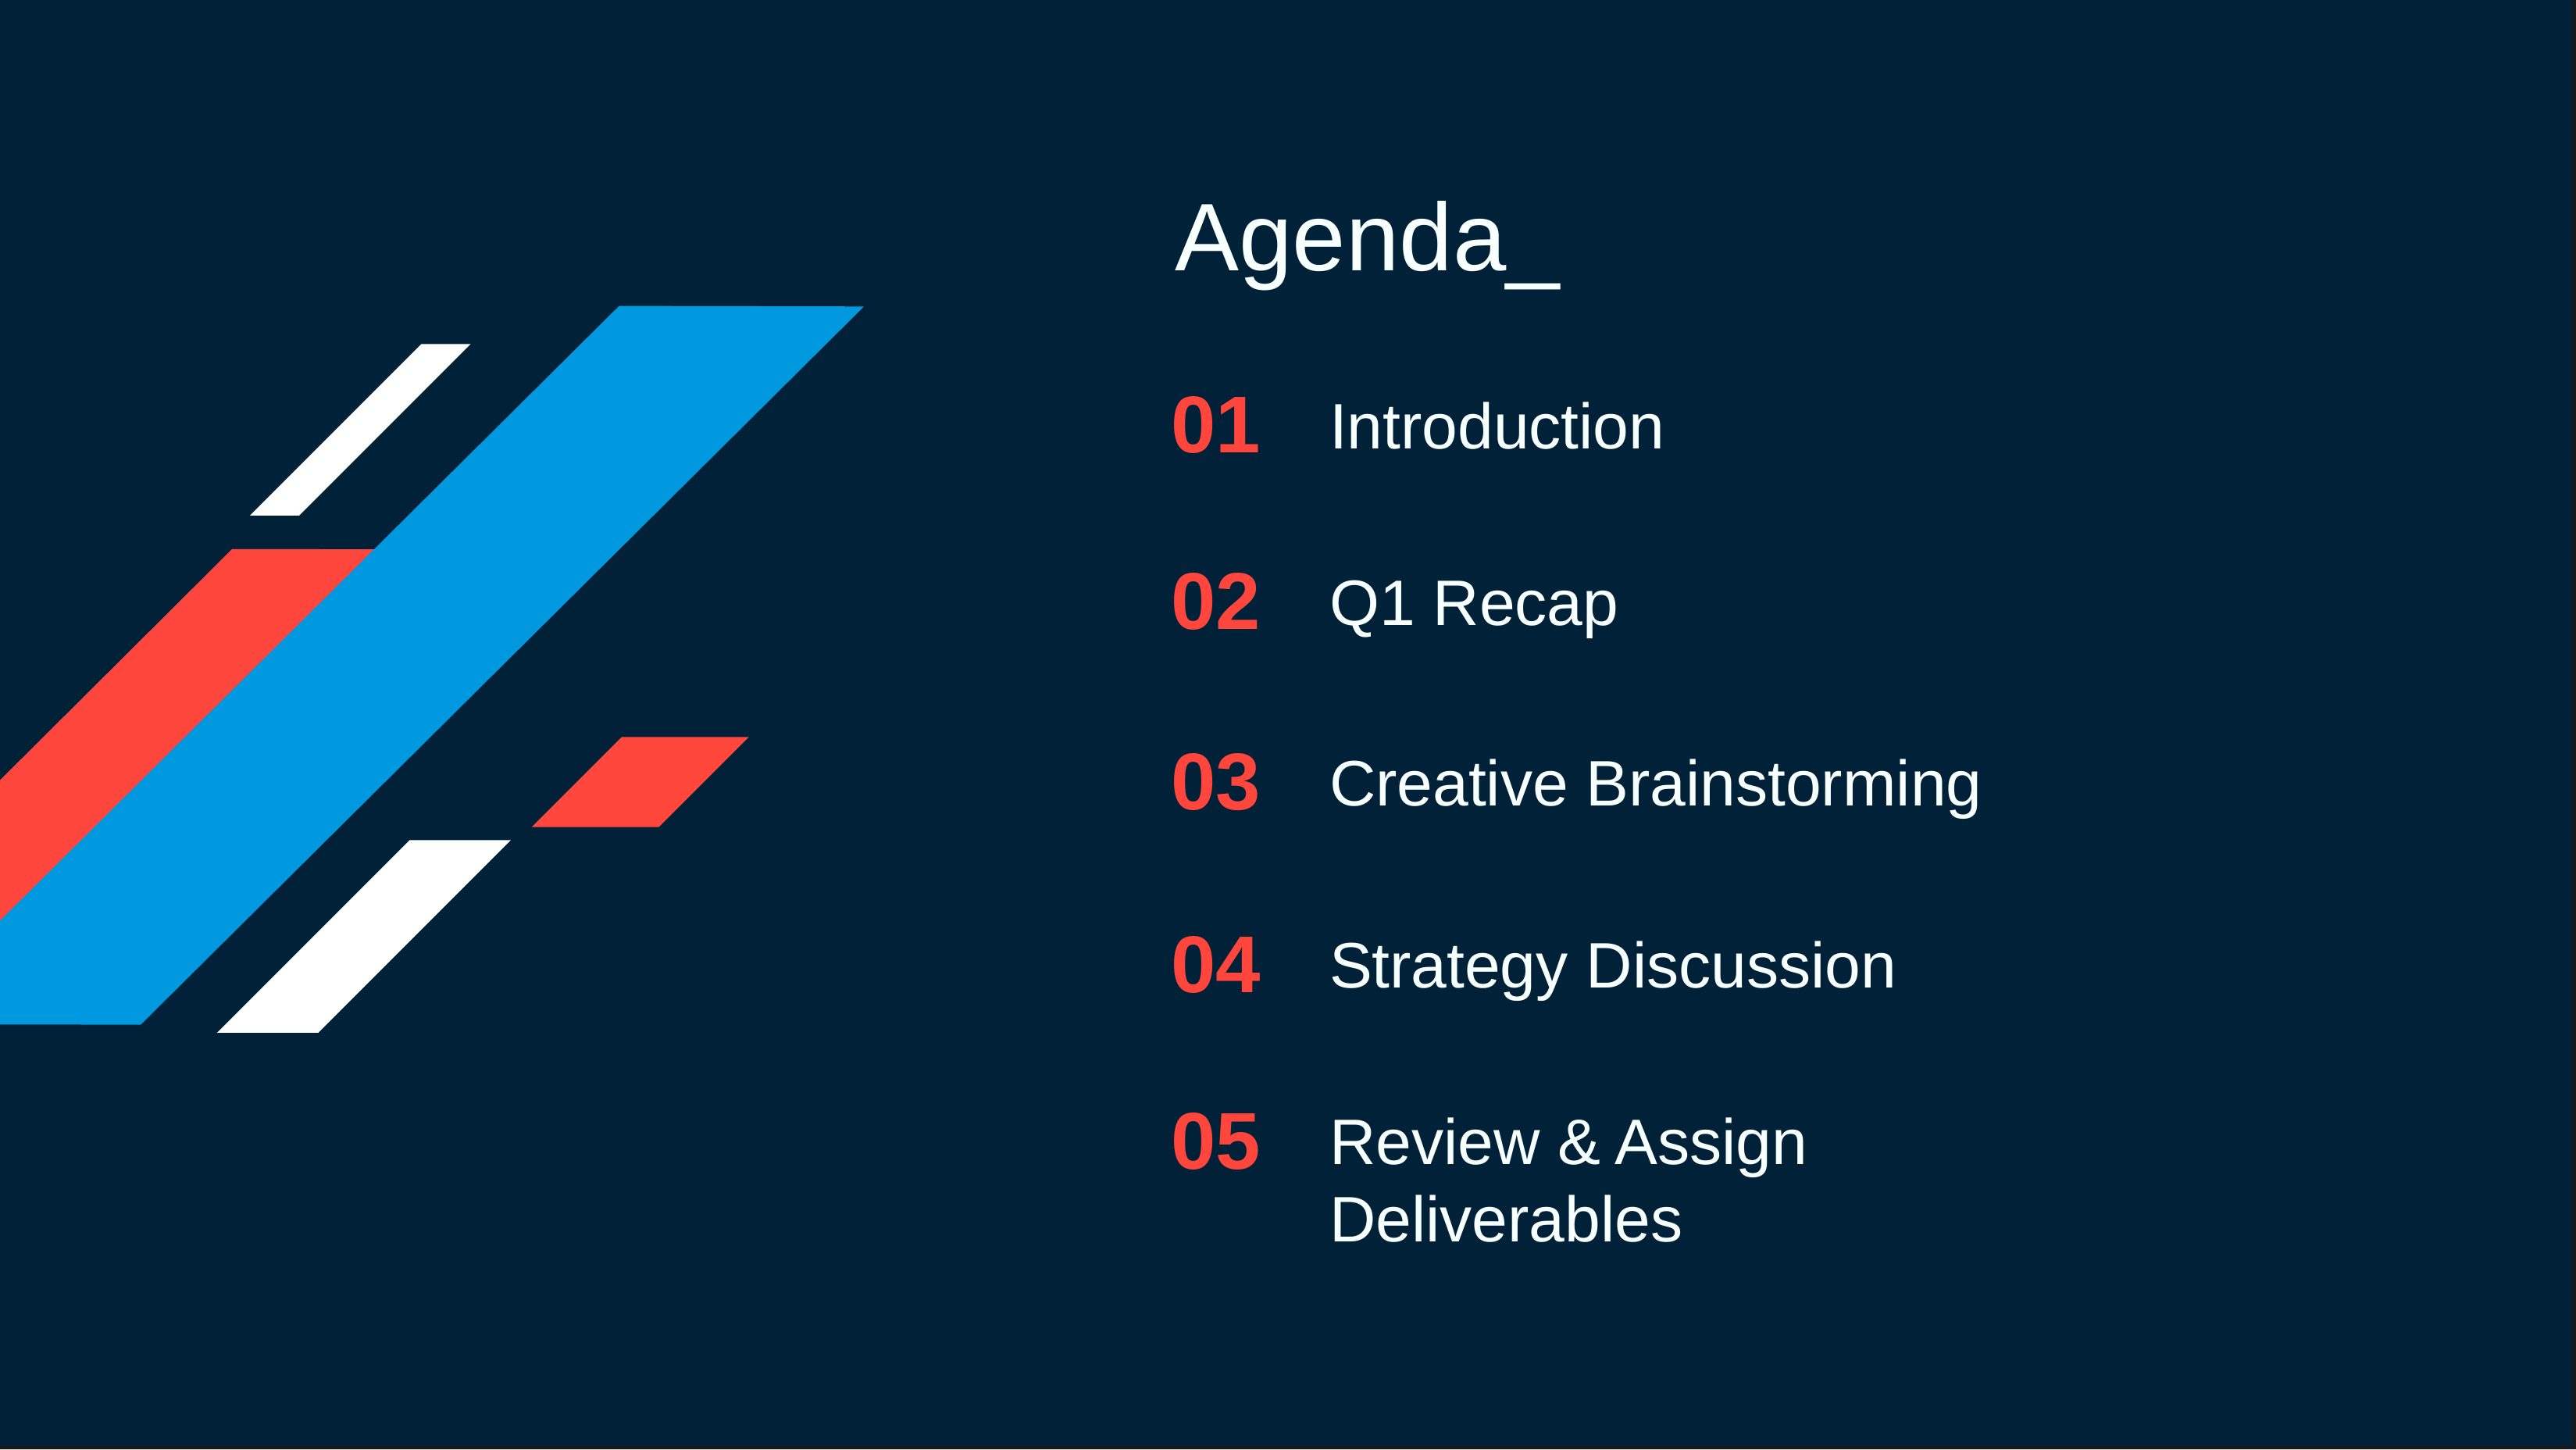

AGENDA SLIDE
# Agenda_
Introductions	0101
Q1 Recap	02
AGENDA*	Creative Brainstorming	03
Strategy Discussion	04
Review & Assign	05
Deliverables

01
02
03
04
05
Introduction
Q1 Recap
Creative Brainstorming
Strategy Discussion
Review & Assign Deliverables